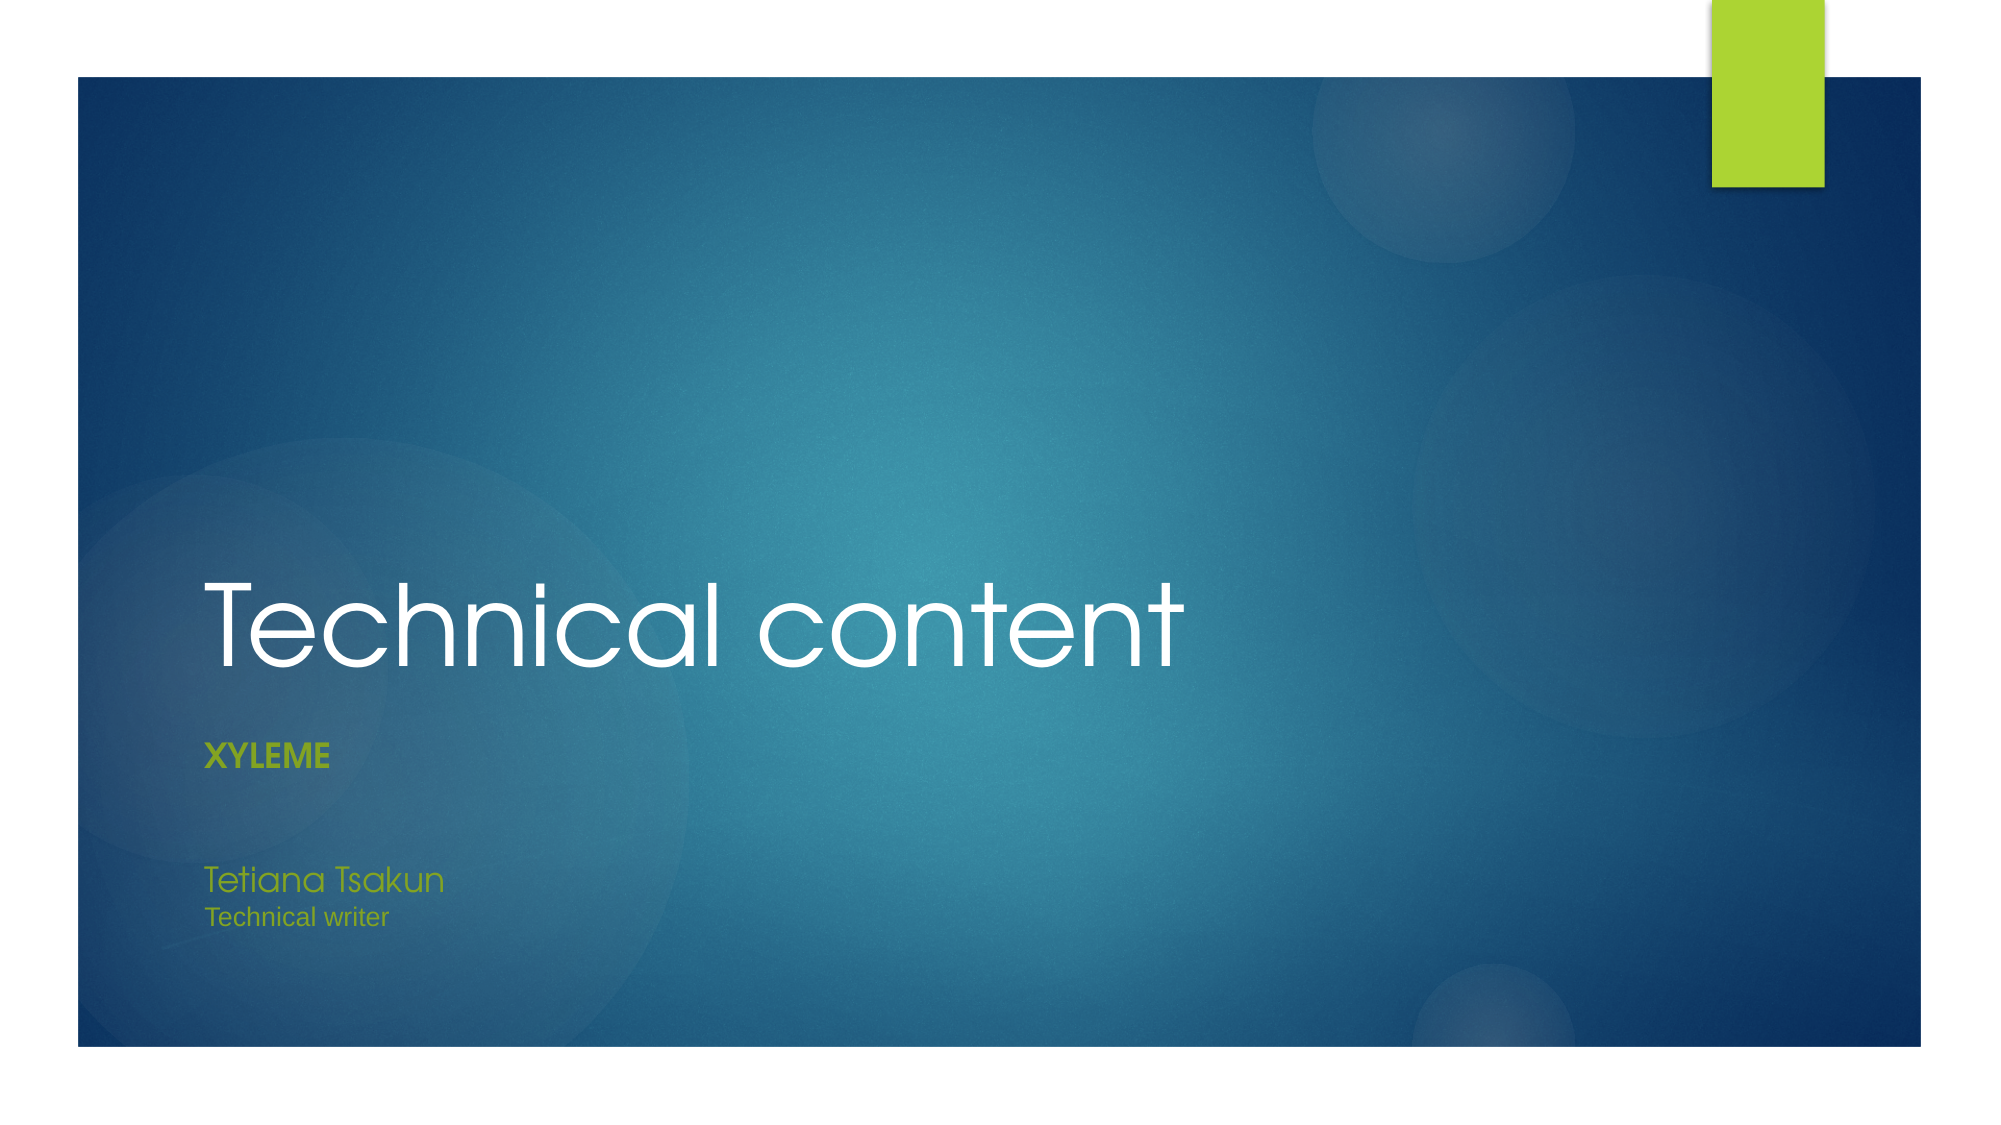

# Technical content
Xyleme
Tetiana Tsakun
Technical writer